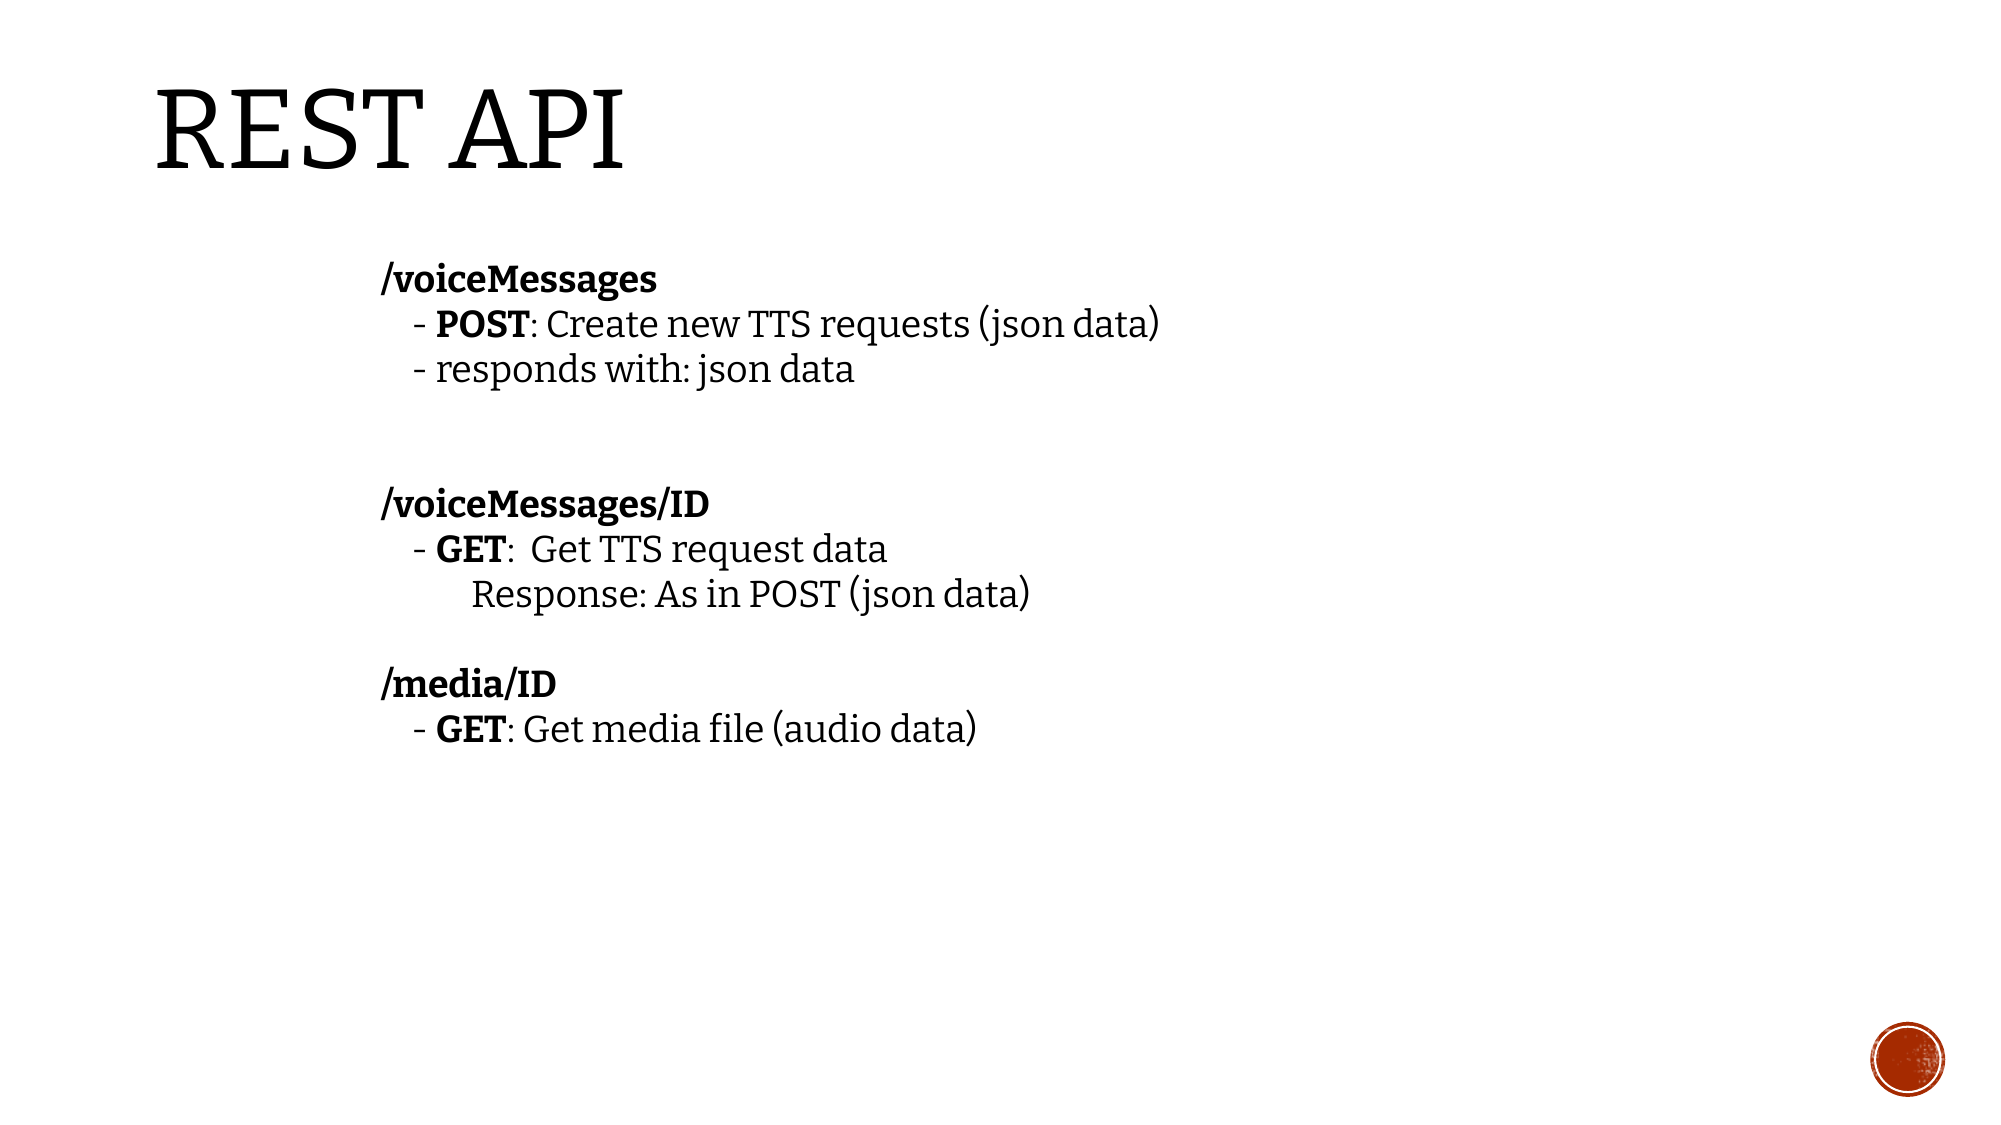

# REST API
/voiceMessages
    - POST: Create new TTS requests (json data)
    - responds with: json data

/voiceMessages/ID
    - GET:  Get TTS request data
            Response: As in POST (json data)
/media/ID
    - GET: Get media file (audio data)